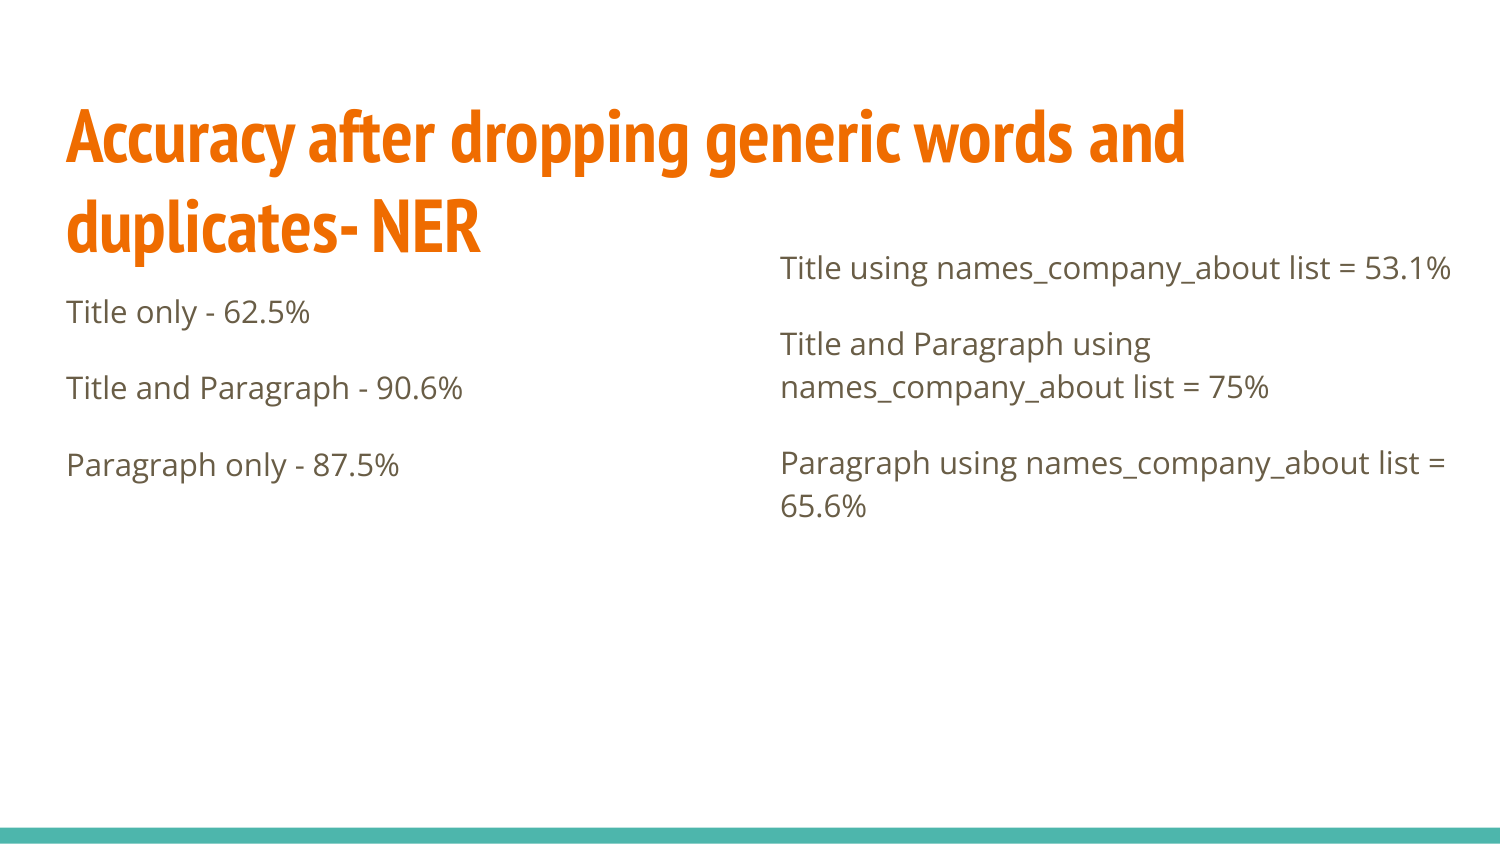

# Accuracy after dropping generic words and duplicates- NER
Title using names_company_about list = 53.1%
Title and Paragraph using names_company_about list = 75%
Paragraph using names_company_about list = 65.6%

Title only - 62.5%
Title and Paragraph - 90.6%
Paragraph only - 87.5%